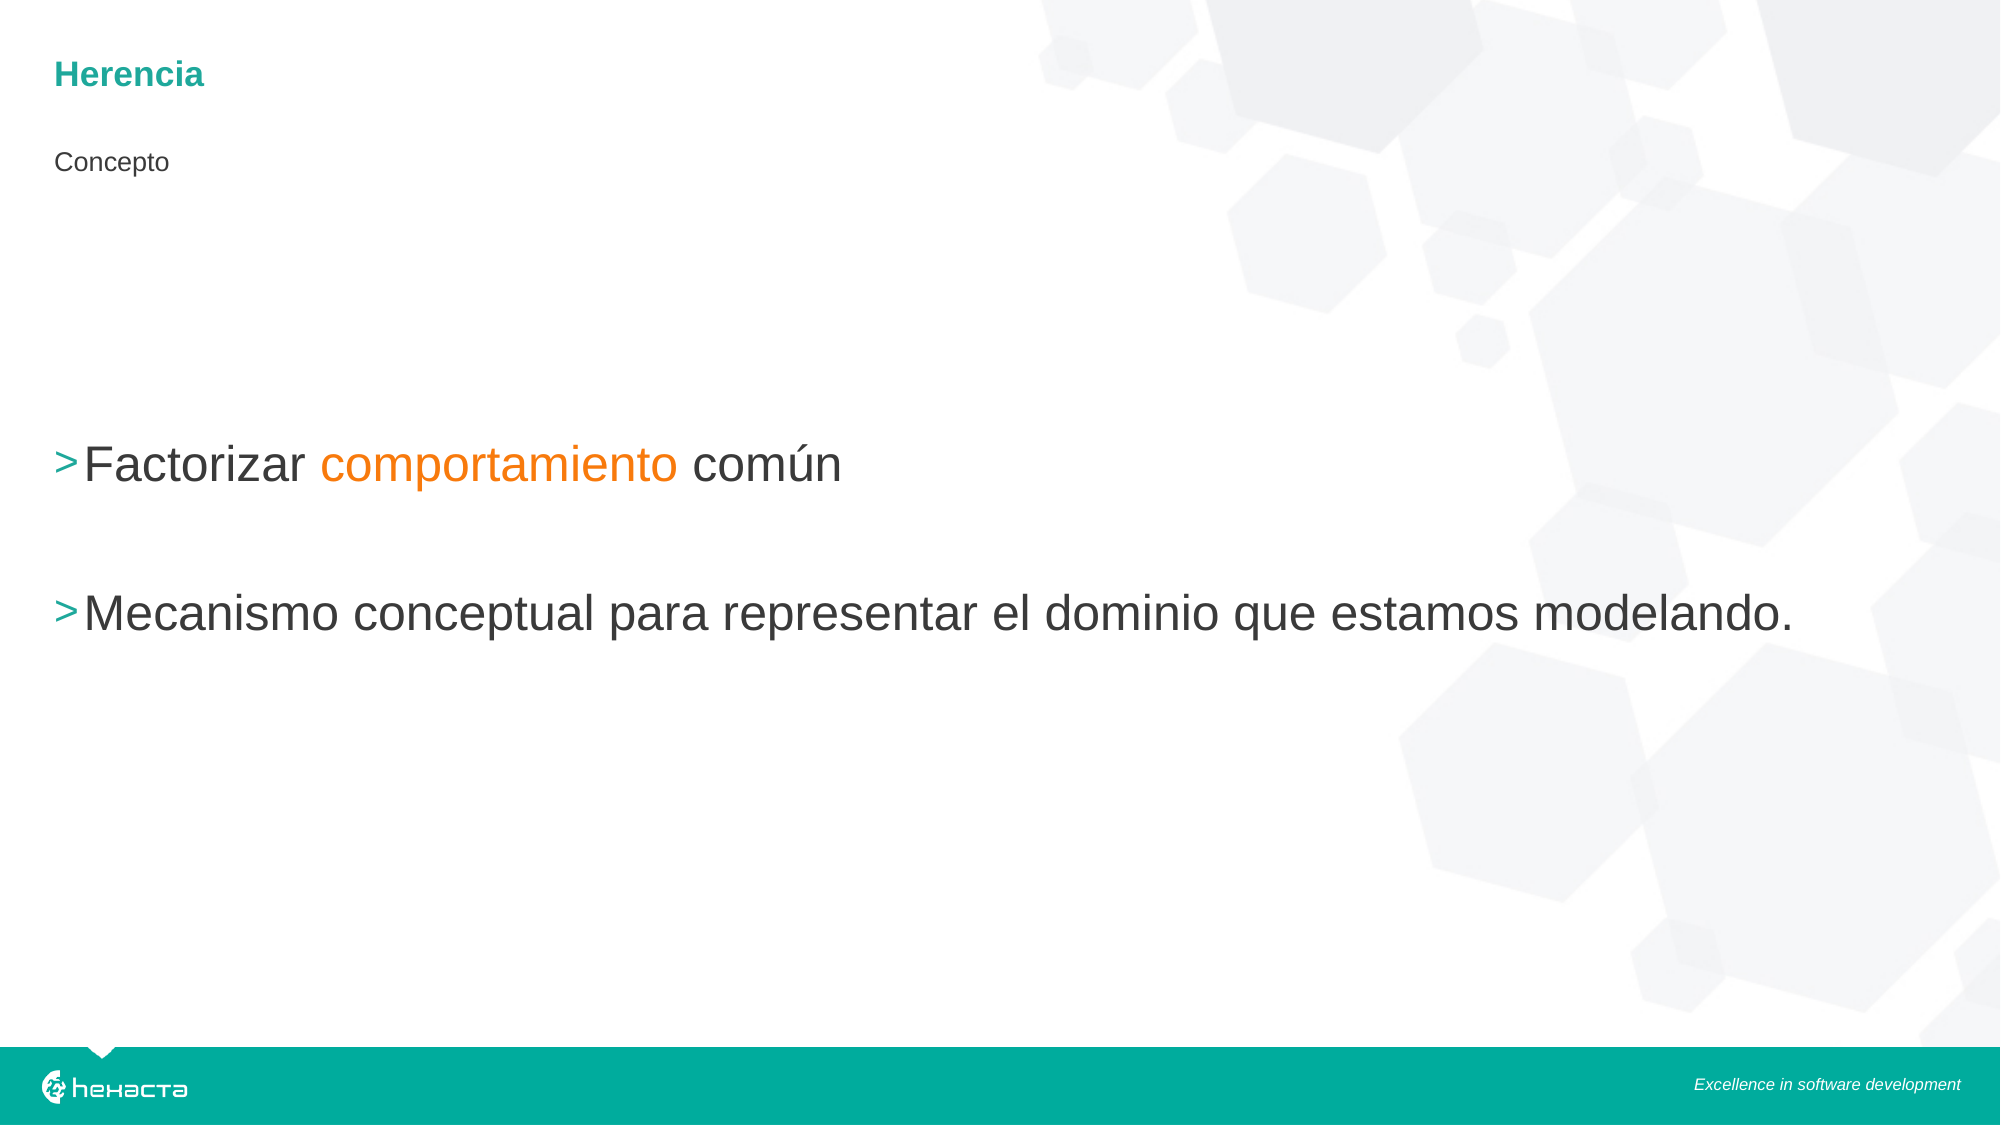

Herencia
Concepto

Factorizar comportamiento común

Mecanismo conceptual para representar el dominio que estamos modelando.